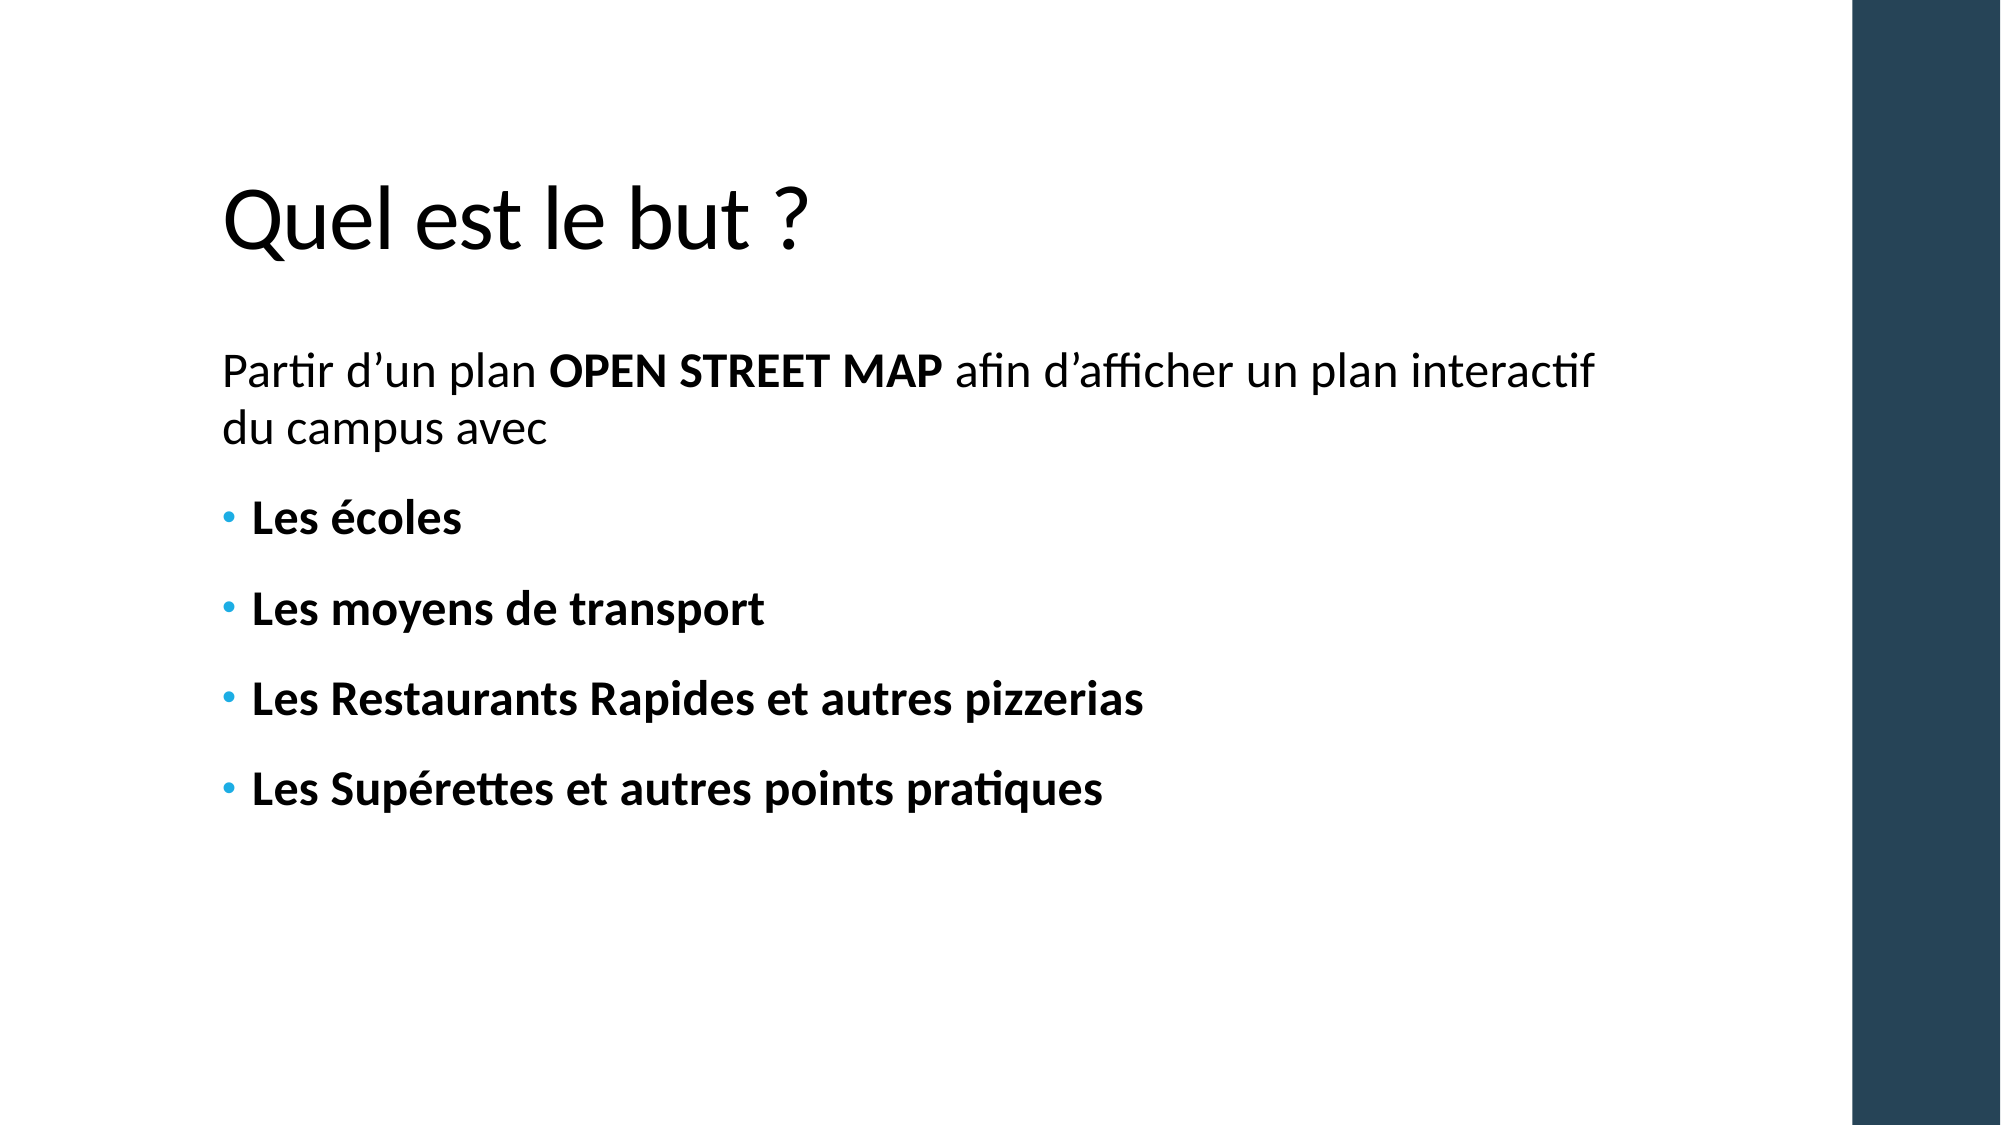

# Quel est le but ?
Partir d’un plan OPEN STREET MAP afin d’afficher un plan interactif du campus avec
Les écoles
Les moyens de transport
Les Restaurants Rapides et autres pizzerias
Les Supérettes et autres points pratiques